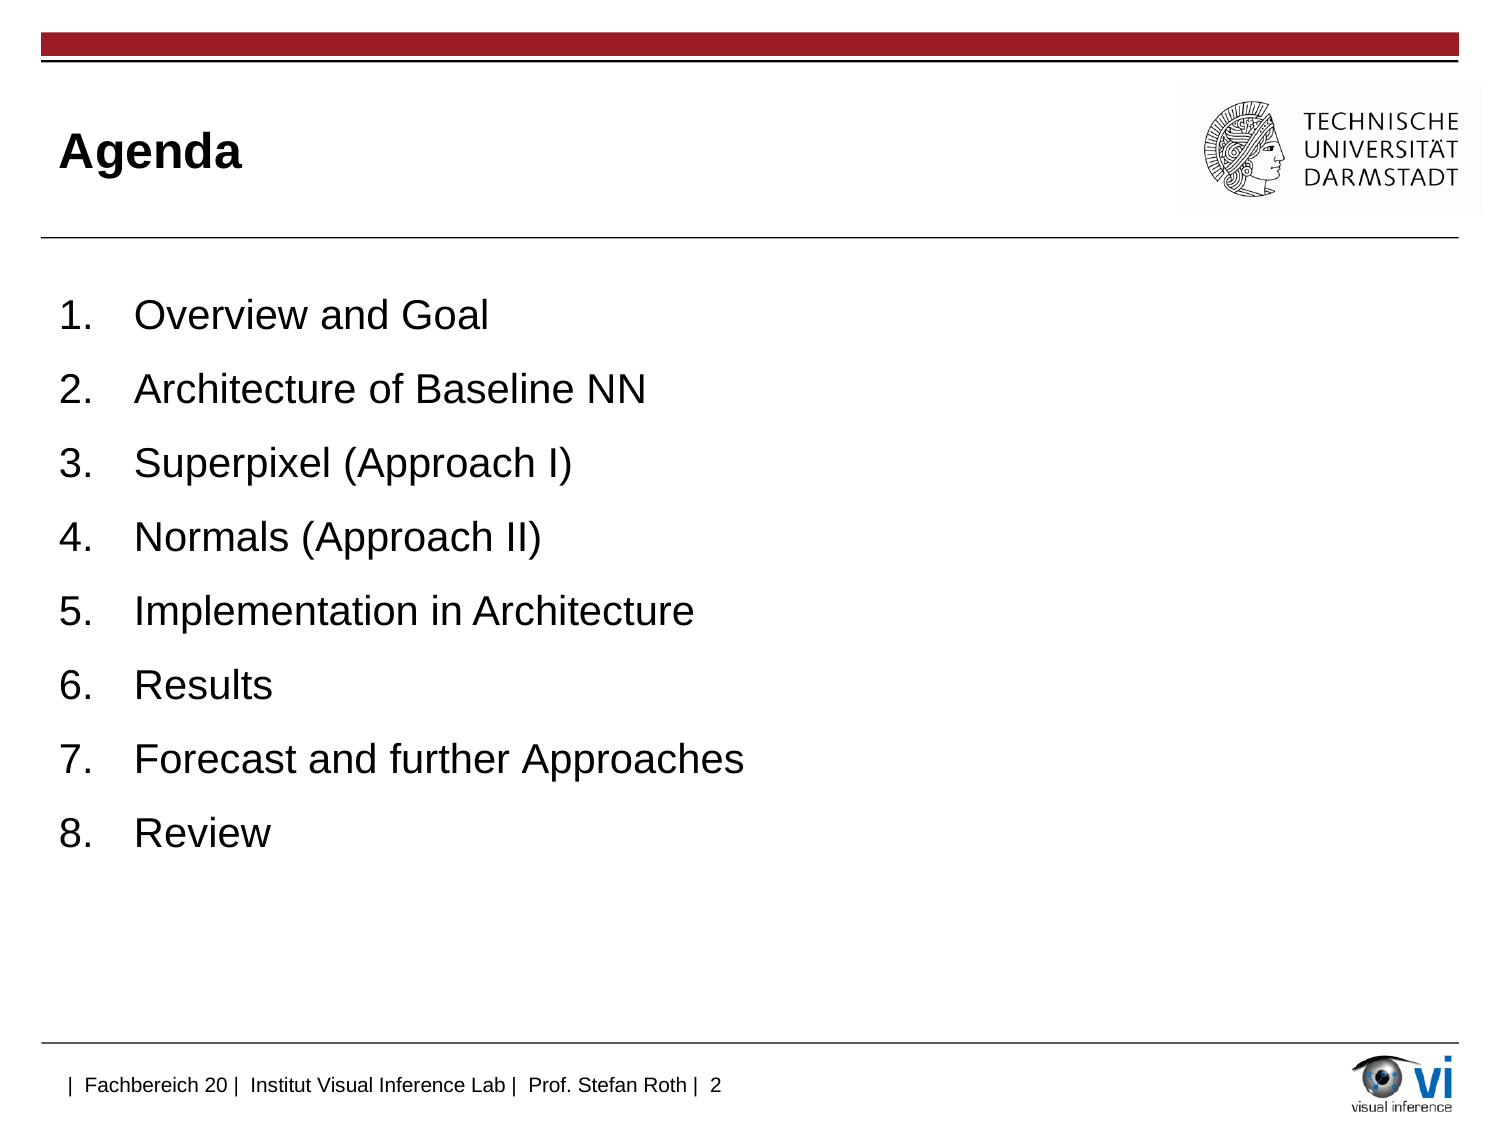

# Agenda
Overview and Goal
Architecture of Baseline NN
Superpixel (Approach I)
Normals (Approach II)
Implementation in Architecture
Results
Forecast and further Approaches
Review